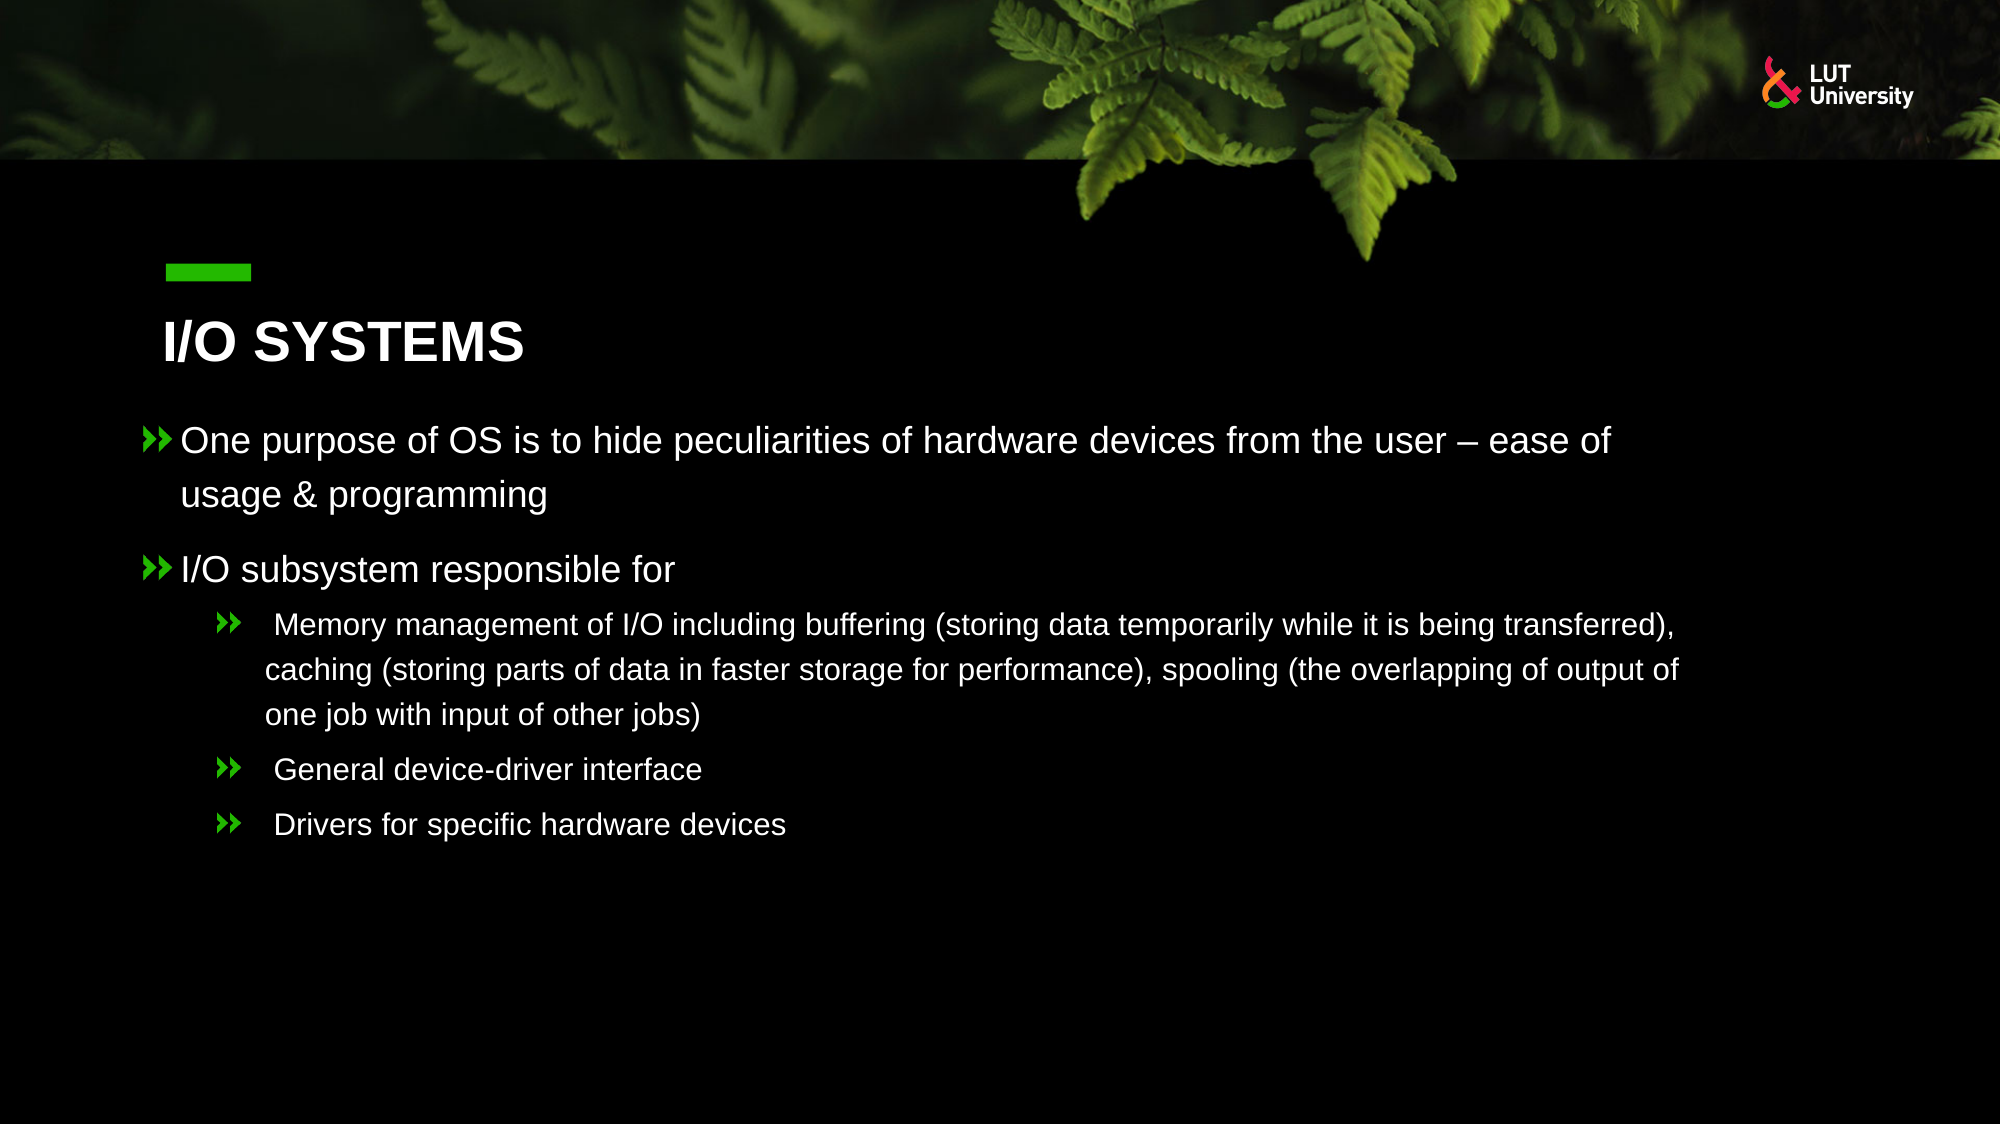

# I/O systems
One purpose of OS is to hide peculiarities of hardware devices from the user – ease of usage & programming
I/O subsystem responsible for
 Memory management of I/O including buffering (storing data temporarily while it is being transferred), caching (storing parts of data in faster storage for performance), spooling (the overlapping of output of one job with input of other jobs)
 General device-driver interface
 Drivers for specific hardware devices